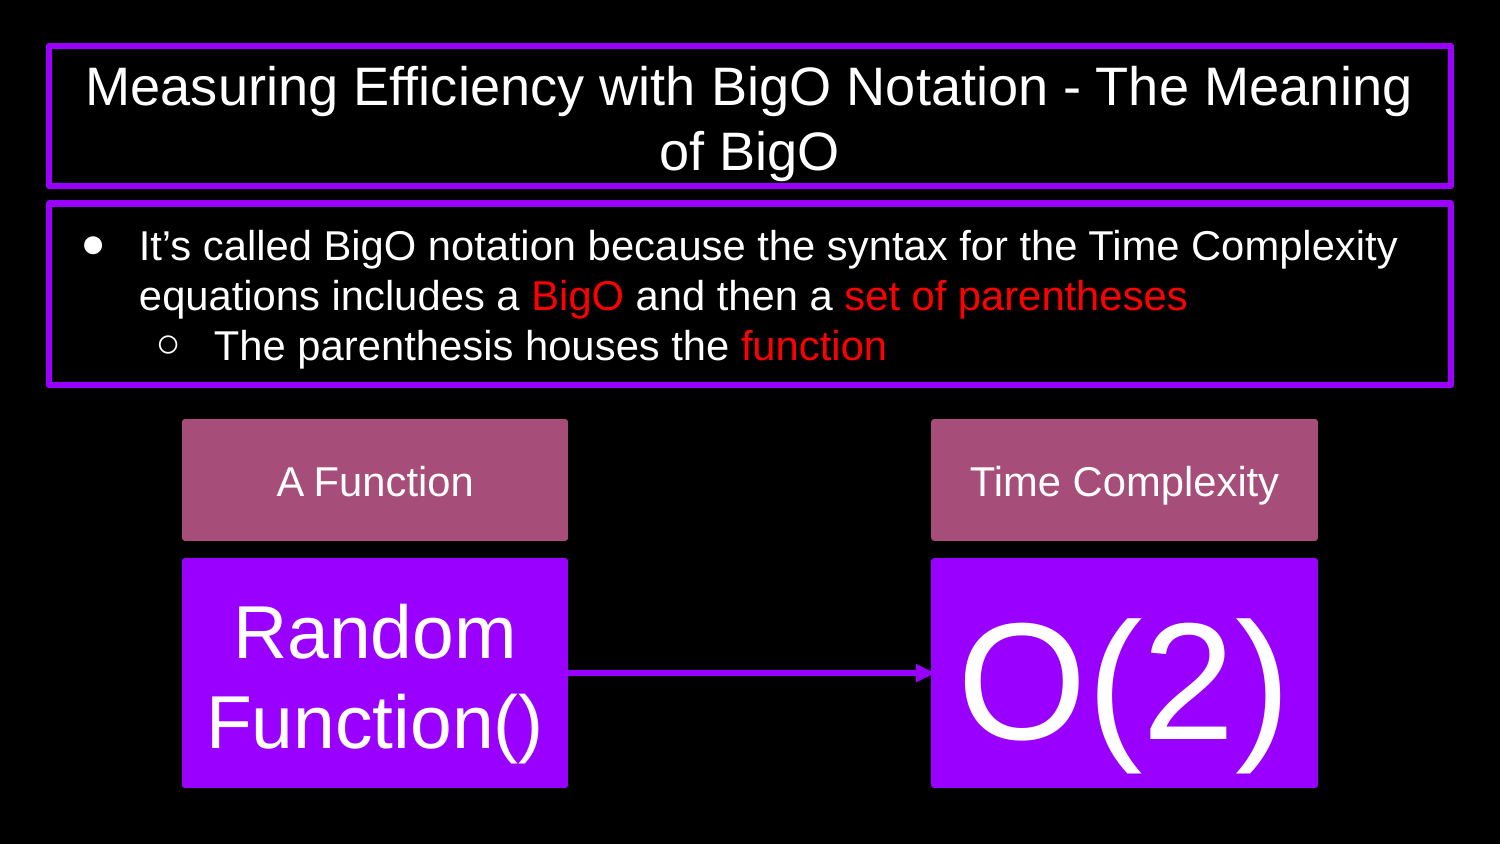

Measuring Efficiency with BigO Notation - The Meaning of BigO
# It’s called BigO notation because the syntax for the Time Complexity equations includes a BigO and then a set of parentheses
The parenthesis houses the function
A Function
Time Complexity
Random Function()
O(2)